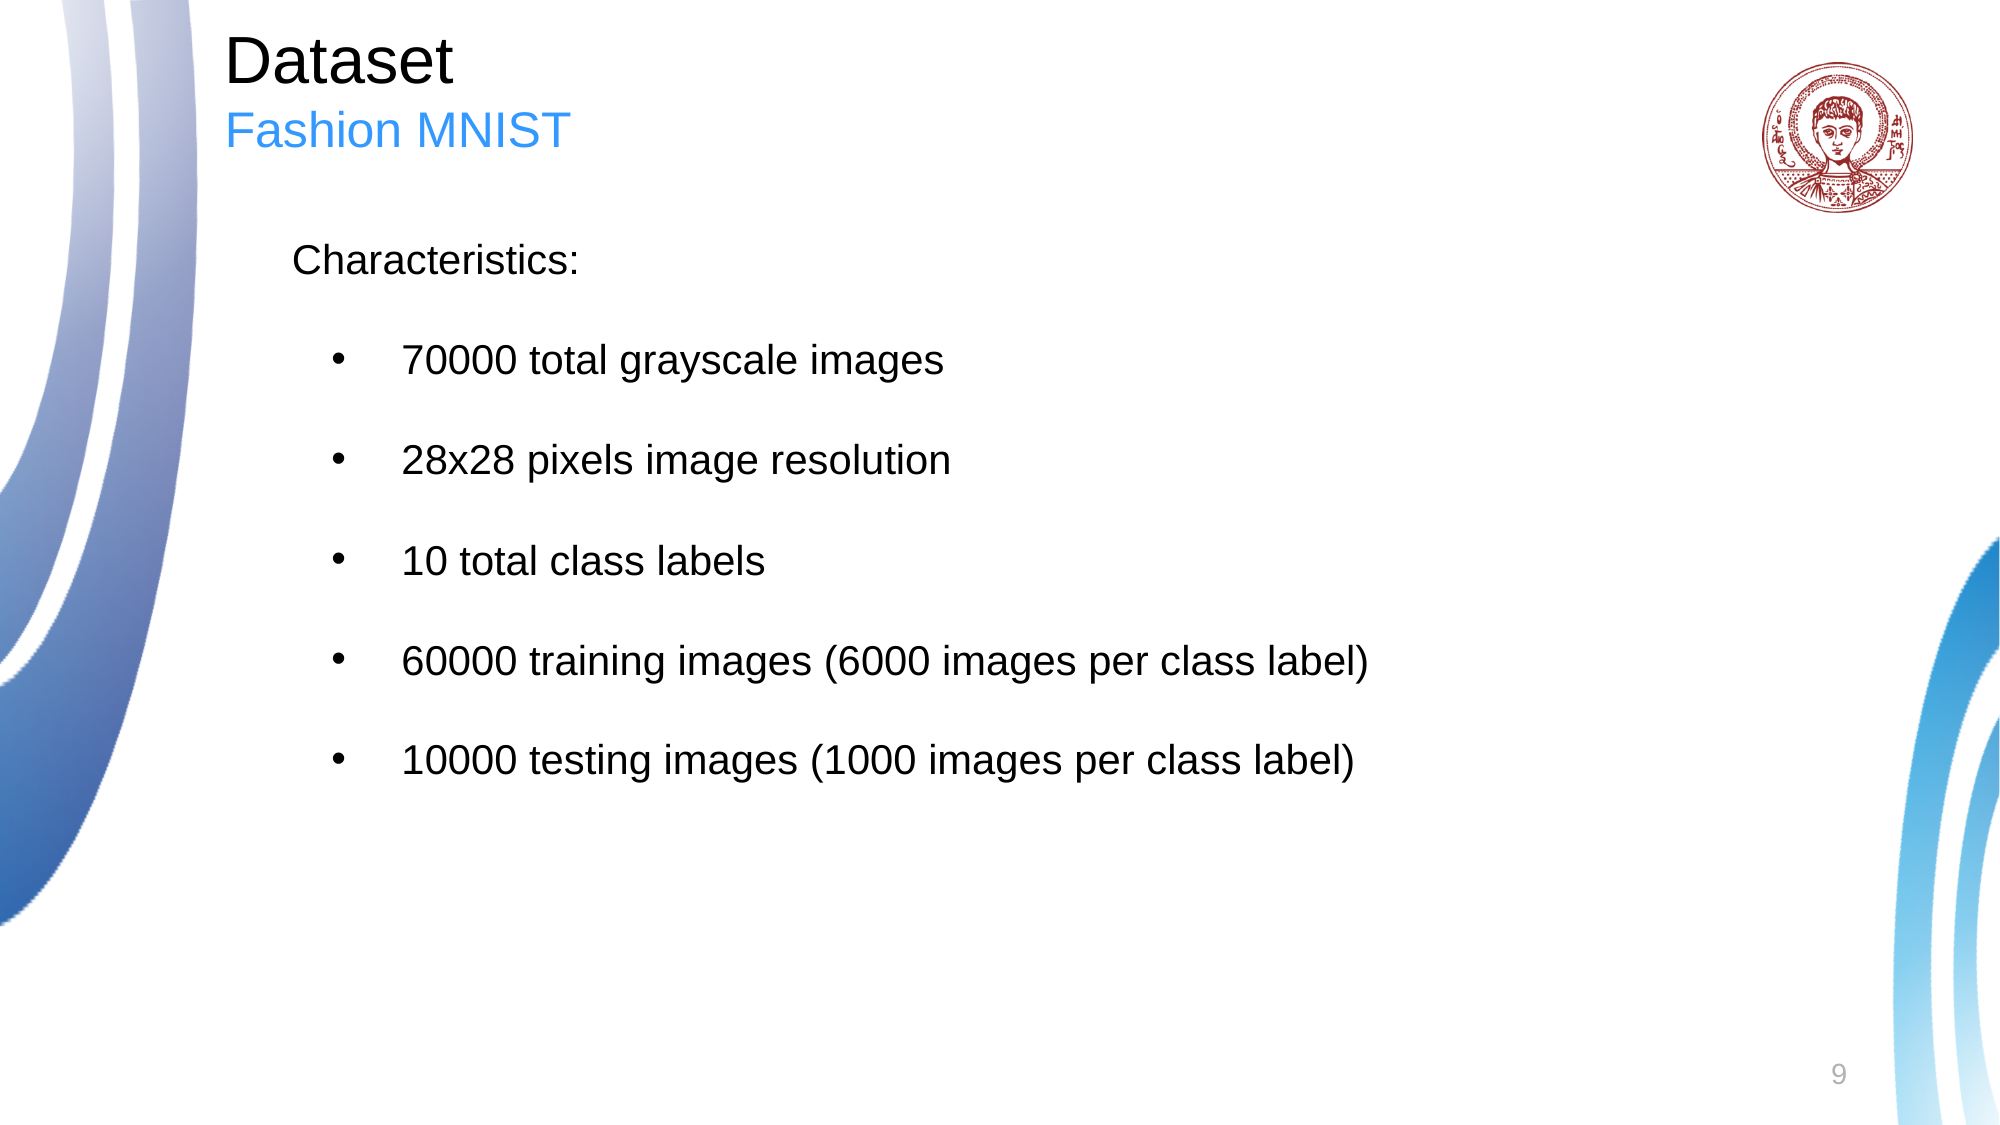

Dataset
Fashion MNIST
Characteristics:

   70000 total grayscale images

   28x28 pixels image resolution

   10 total class labels

   60000 training images (6000 images per class label)

   10000 testing images (1000 images per class label)
9